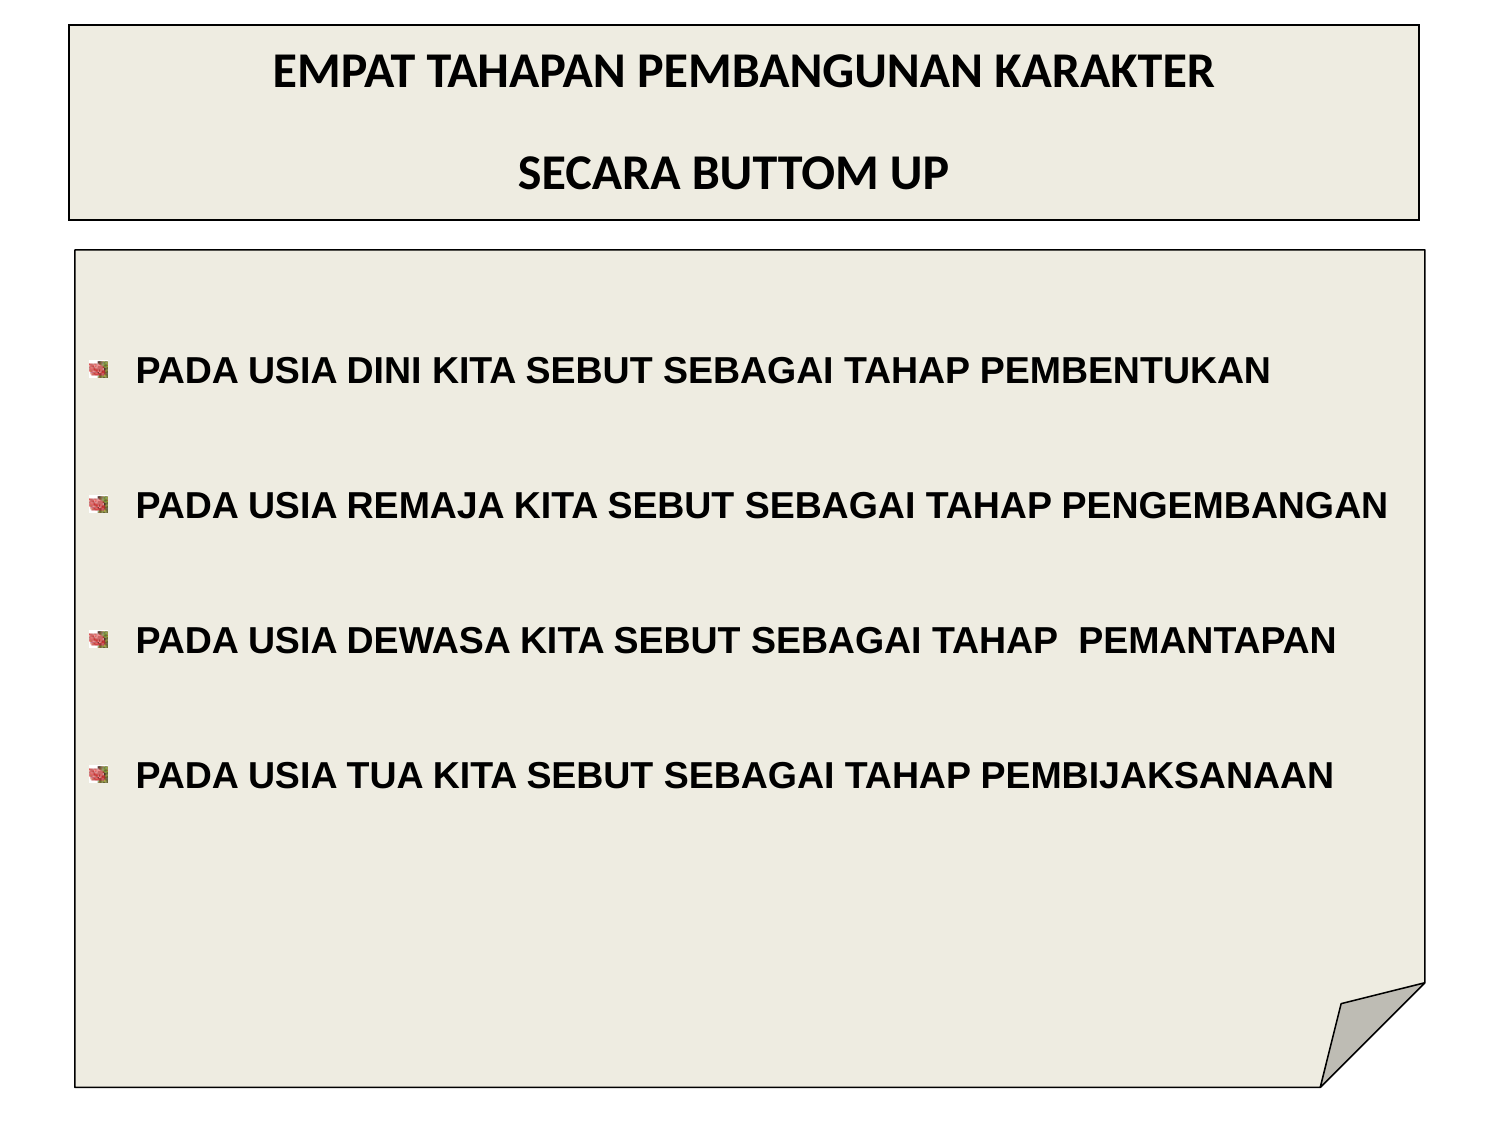

EMPAT TAHAPAN PEMBANGUNAN KARAKTER
SECARA BUTTOM UP
 PADA USIA DINI KITA SEBUT SEBAGAI TAHAP PEMBENTUKAN

 PADA USIA REMAJA KITA SEBUT SEBAGAI TAHAP PENGEMBANGAN

 PADA USIA DEWASA KITA SEBUT SEBAGAI TAHAP  PEMANTAPAN

 PADA USIA TUA KITA SEBUT SEBAGAI TAHAP PEMBIJAKSANAAN